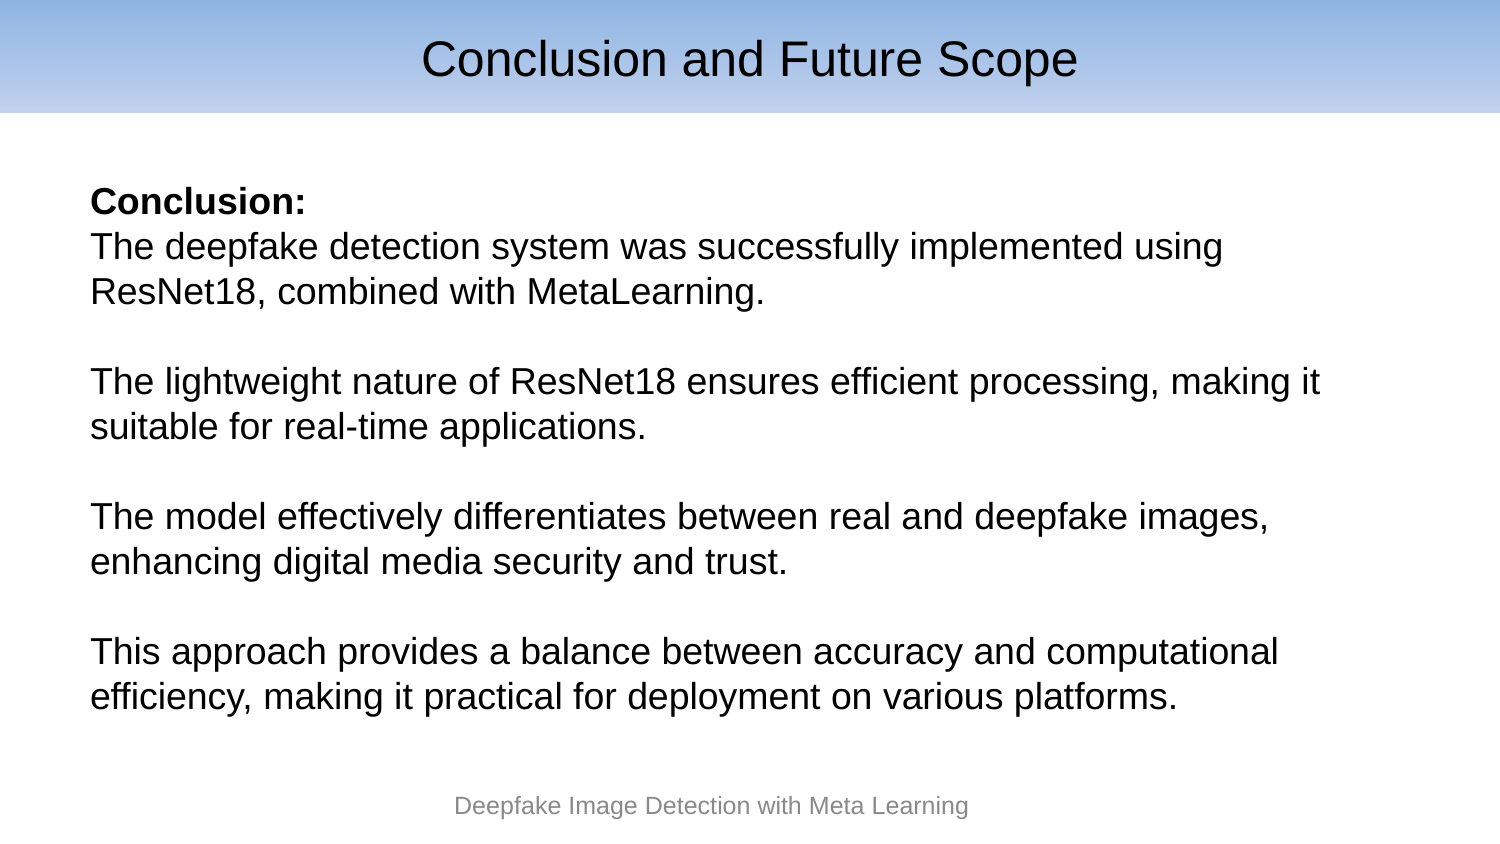

# Conclusion and Future Scope
Conclusion:
The deepfake detection system was successfully implemented using ResNet18, combined with MetaLearning.

The lightweight nature of ResNet18 ensures efficient processing, making it suitable for real-time applications.

The model effectively differentiates between real and deepfake images, enhancing digital media security and trust.

This approach provides a balance between accuracy and computational efficiency, making it practical for deployment on various platforms.

Deepfake Image Detection with Meta Learning